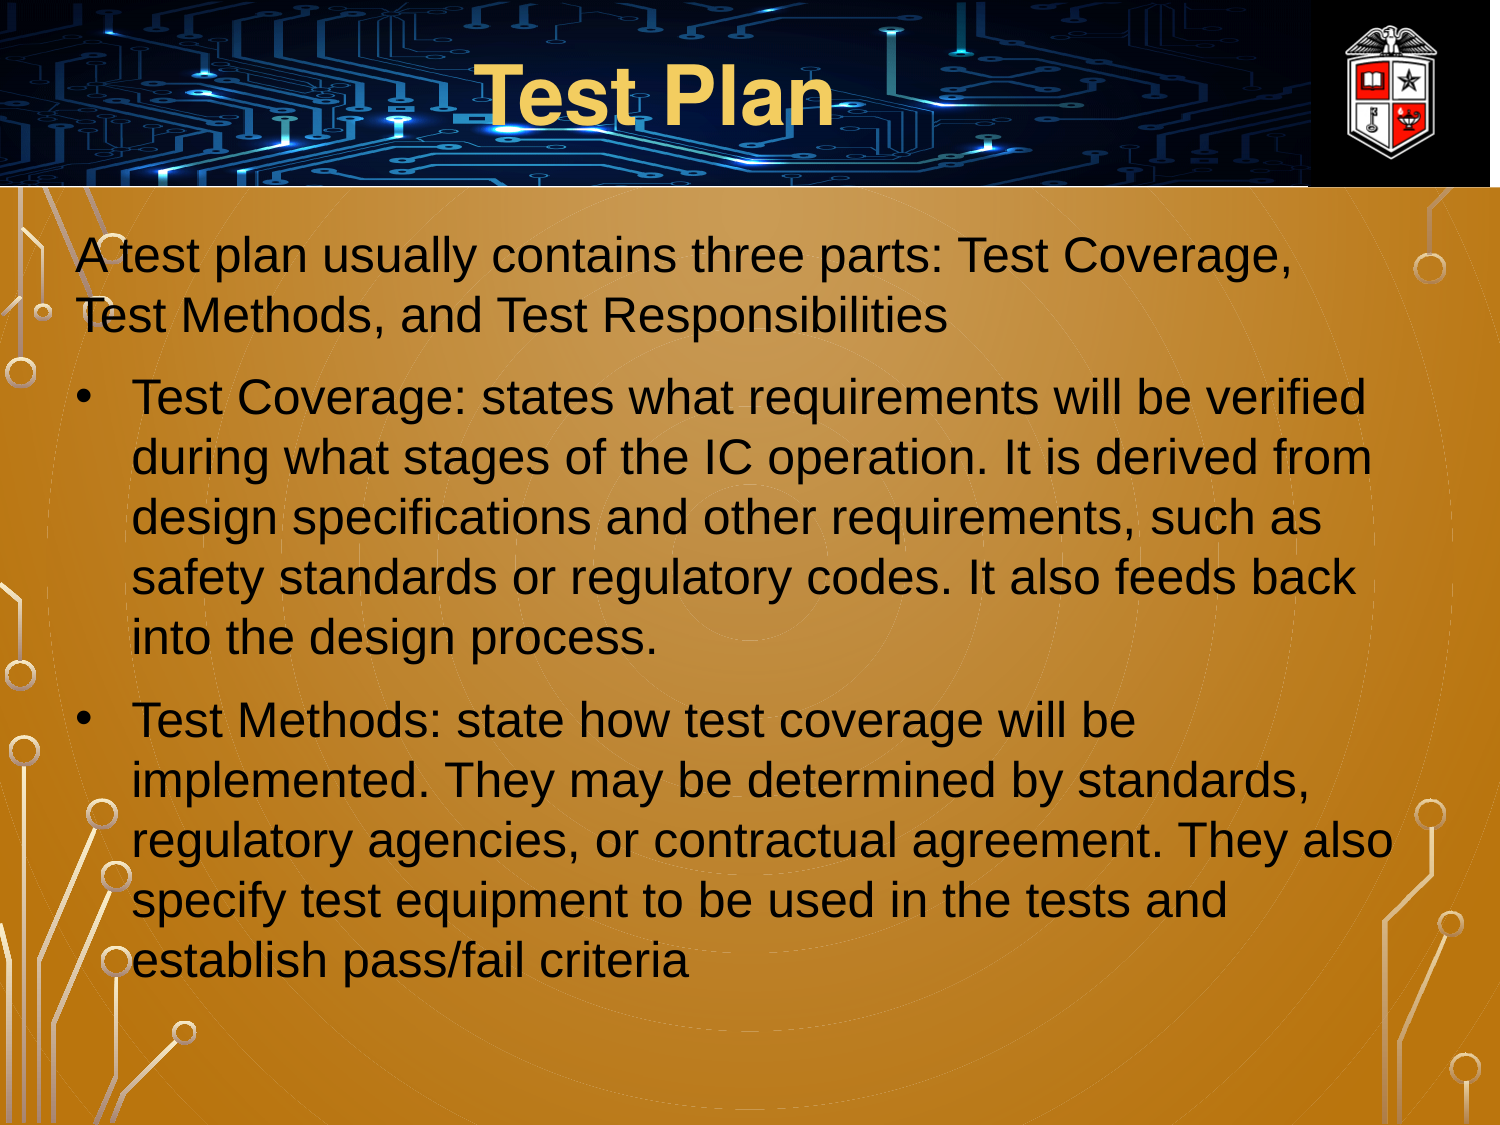

Test Plan
A test plan usually contains three parts: Test Coverage, Test Methods, and Test Responsibilities
Test Coverage: states what requirements will be verified during what stages of the IC operation. It is derived from design specifications and other requirements, such as safety standards or regulatory codes. It also feeds back into the design process.
Test Methods: state how test coverage will be implemented. They may be determined by standards, regulatory agencies, or contractual agreement. They also specify test equipment to be used in the tests and establish pass/fail criteria